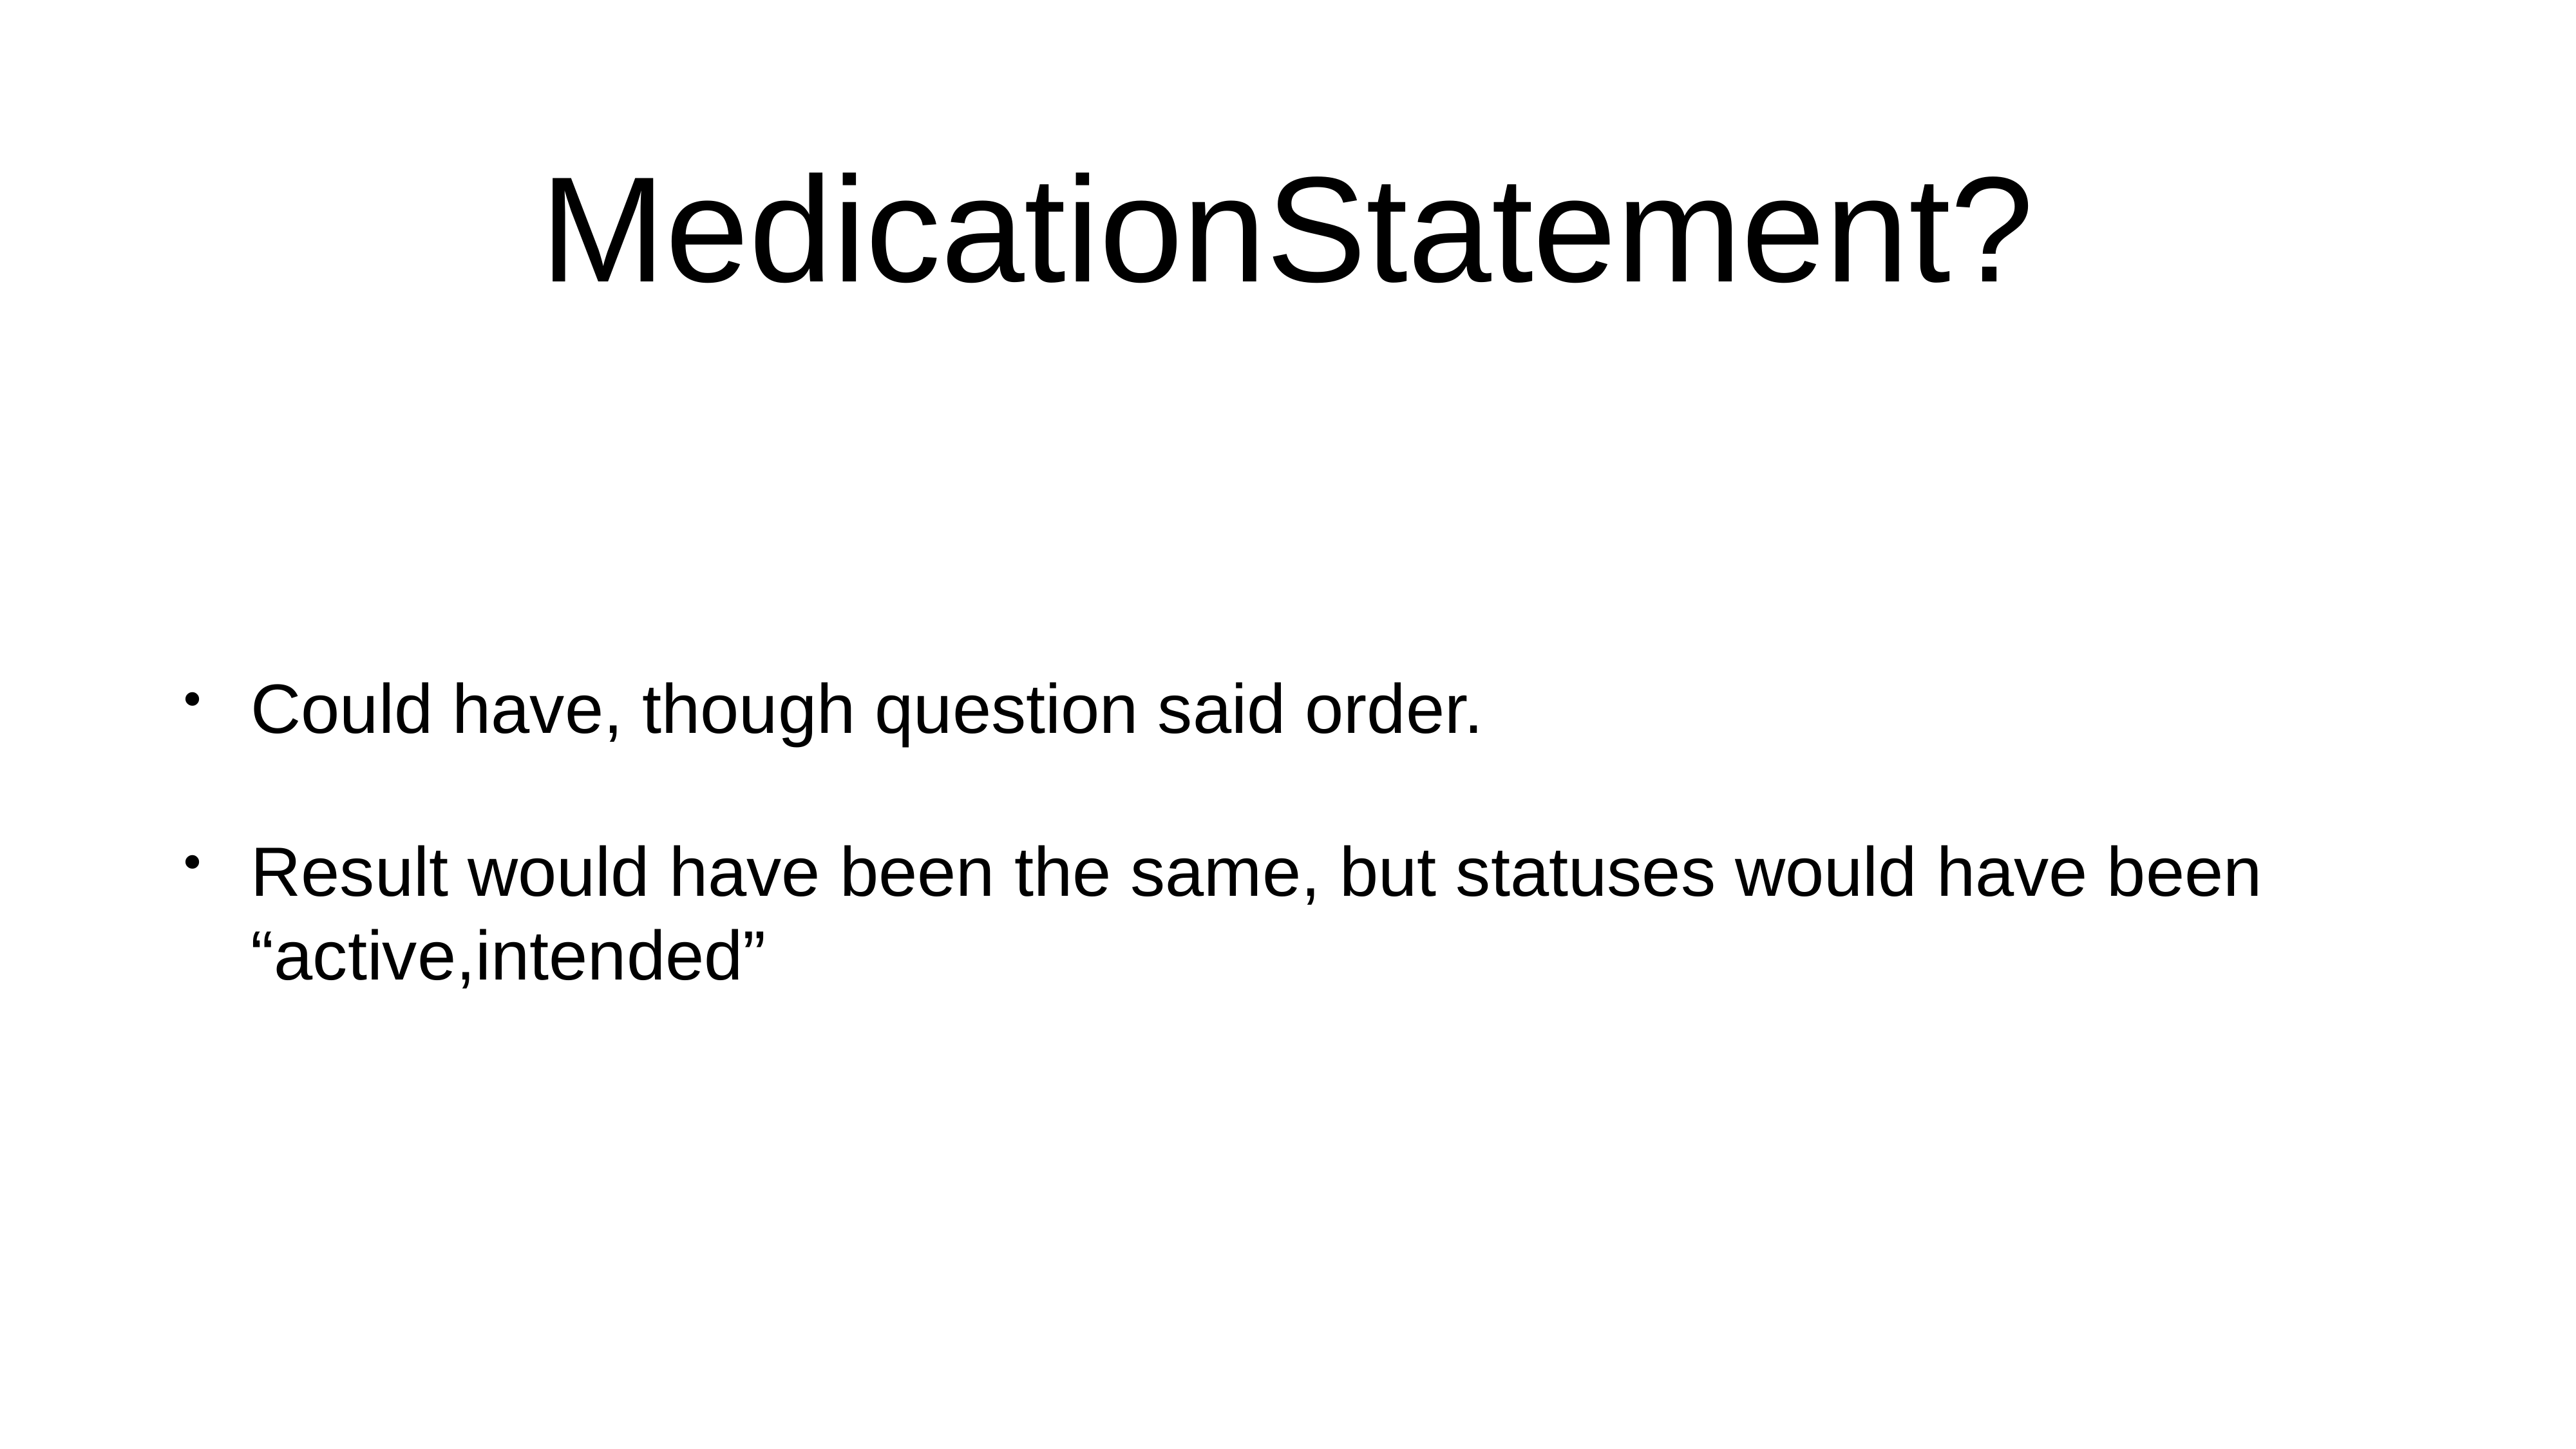

# MedicationStatement?
Could have, though question said order.
Result would have been the same, but statuses would have been “active,intended”